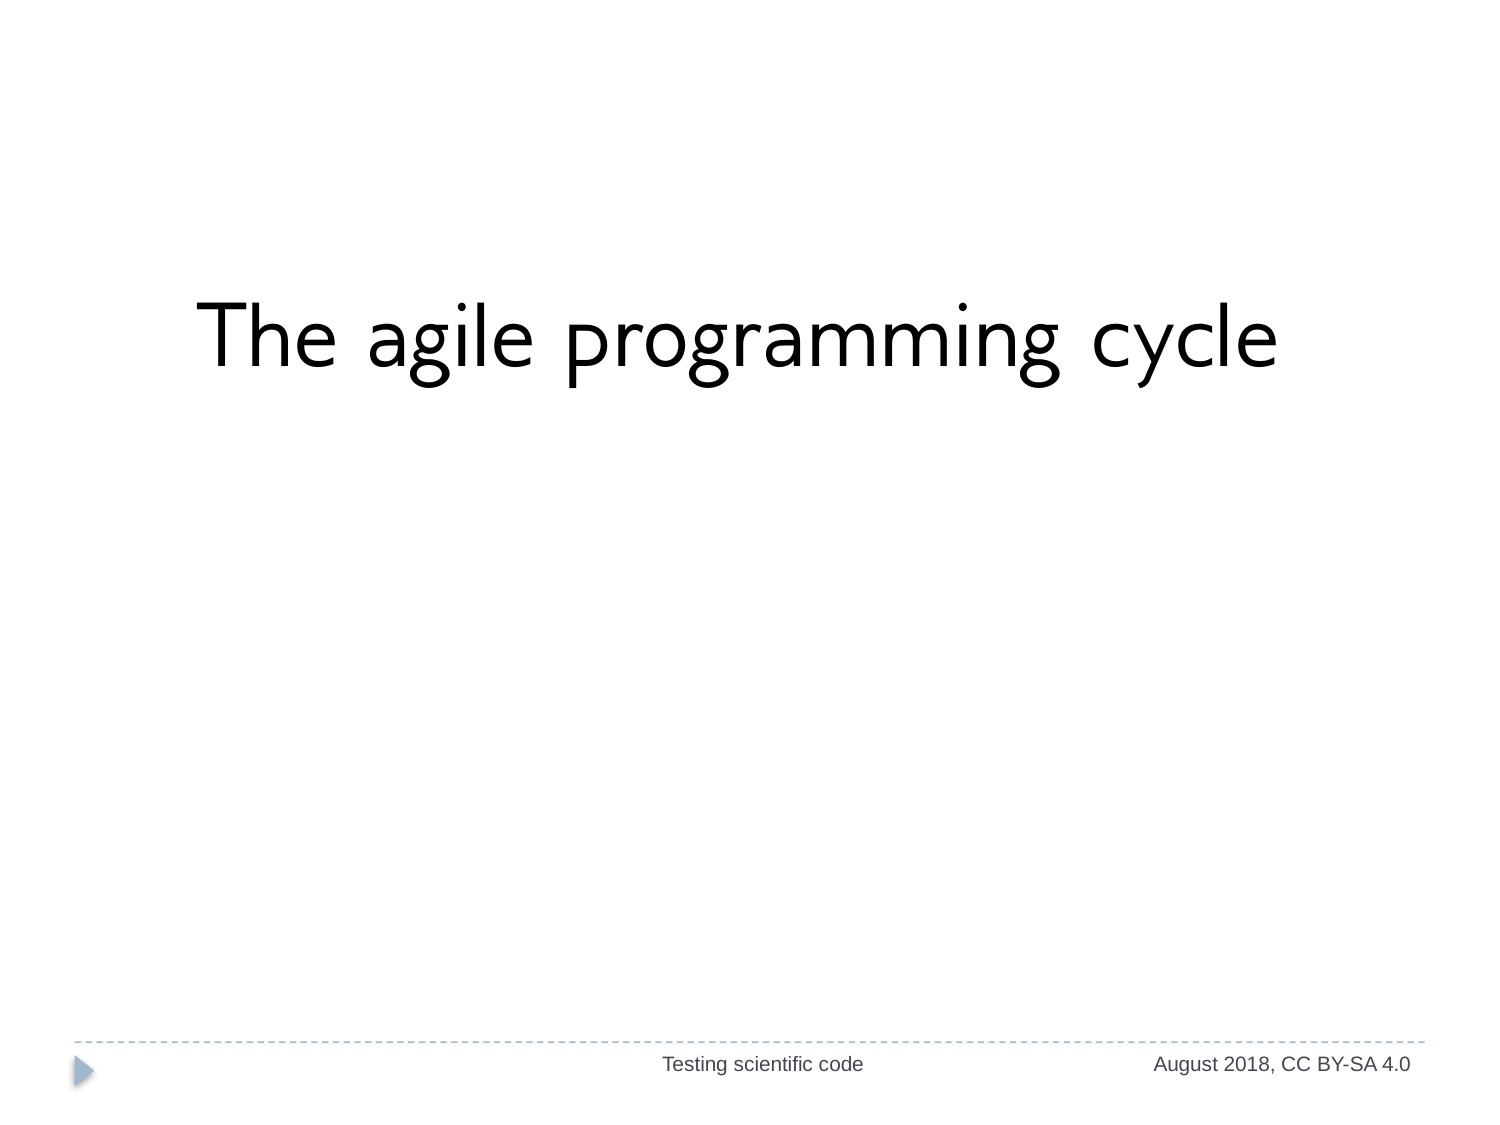

The agile programming cycle
Testing scientific code
August 2018, CC BY-SA 4.0